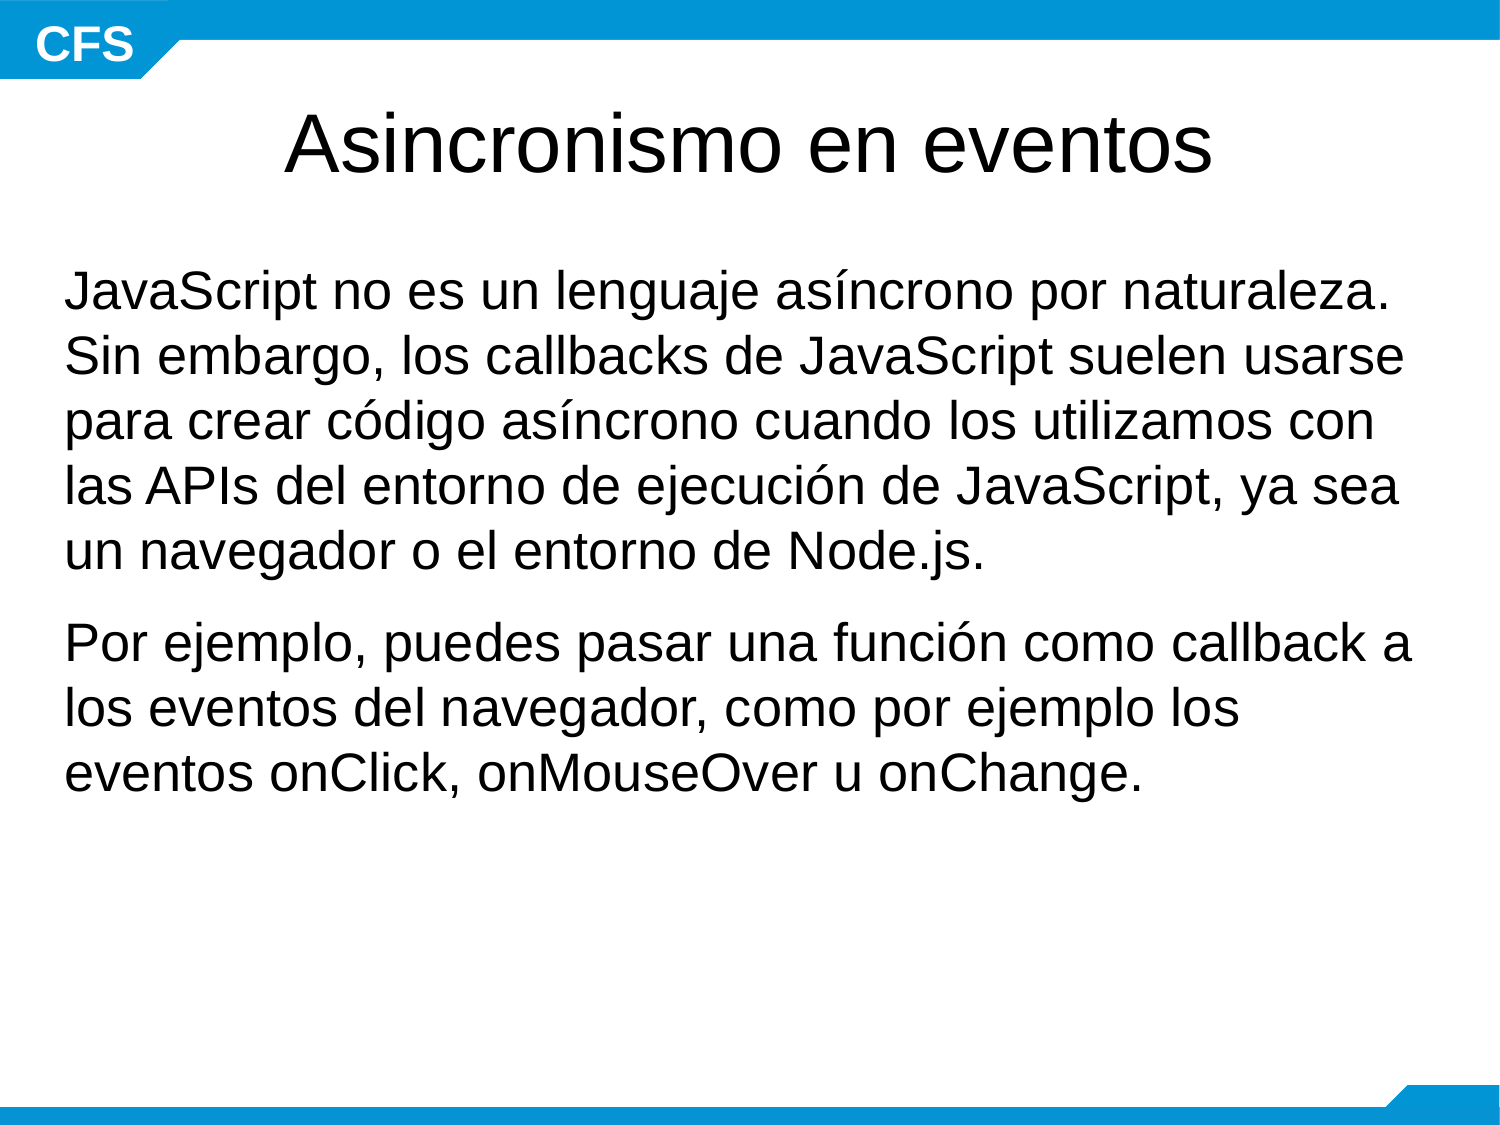

Asincronismo en eventos
JavaScript no es un lenguaje asíncrono por naturaleza. Sin embargo, los callbacks de JavaScript suelen usarse para crear código asíncrono cuando los utilizamos con las APIs del entorno de ejecución de JavaScript, ya sea un navegador o el entorno de Node.js.
Por ejemplo, puedes pasar una función como callback a los eventos del navegador, como por ejemplo los eventos onClick, onMouseOver u onChange.